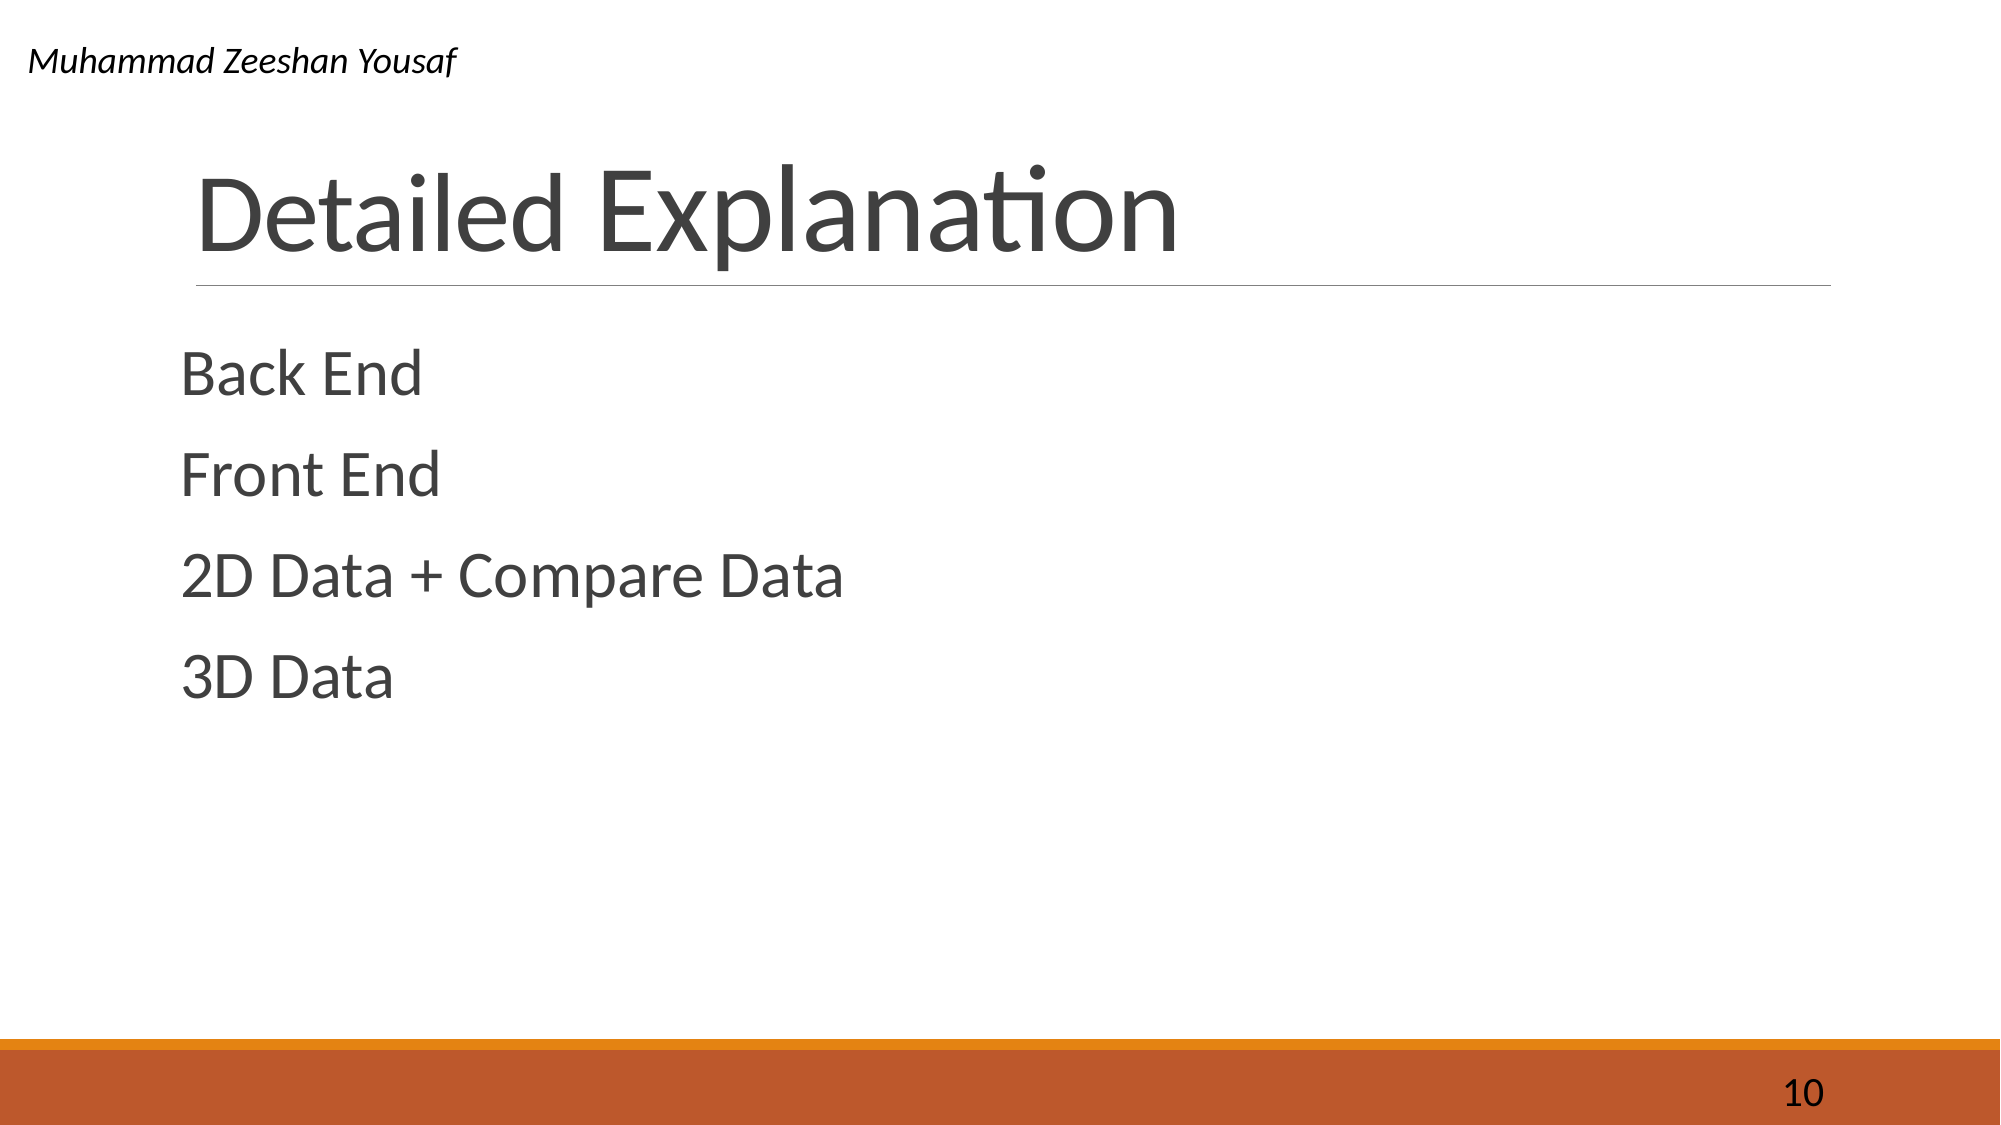

Muhammad Zeeshan Yousaf
# Detailed Explanation
Back End
Front End
2D Data + Compare Data
3D Data

10